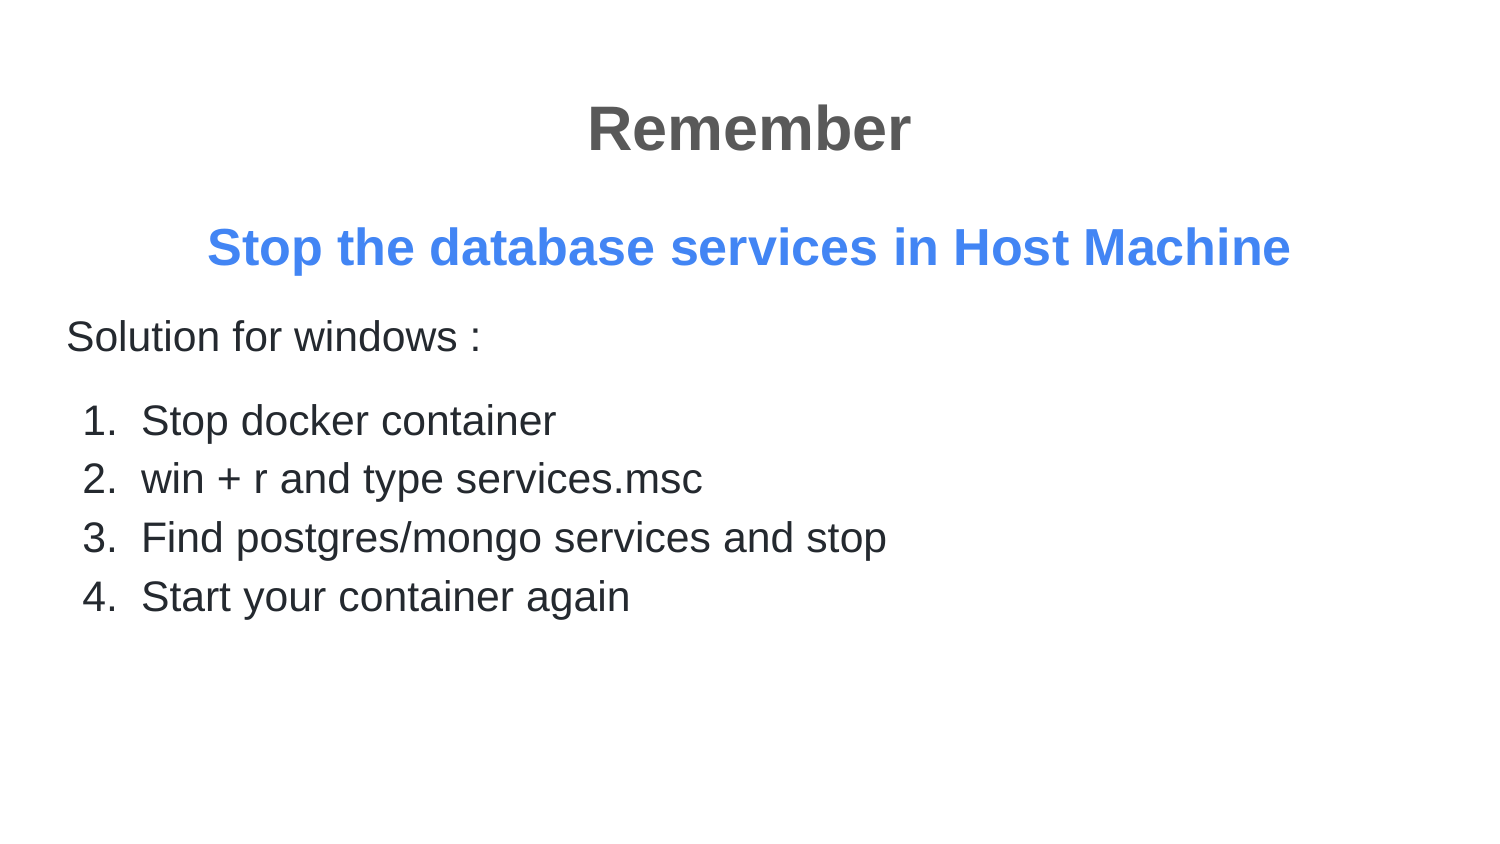

# Remember
Stop the database services in Host Machine
Solution for windows :
Stop docker container
win + r and type services.msc
Find postgres/mongo services and stop
Start your container again